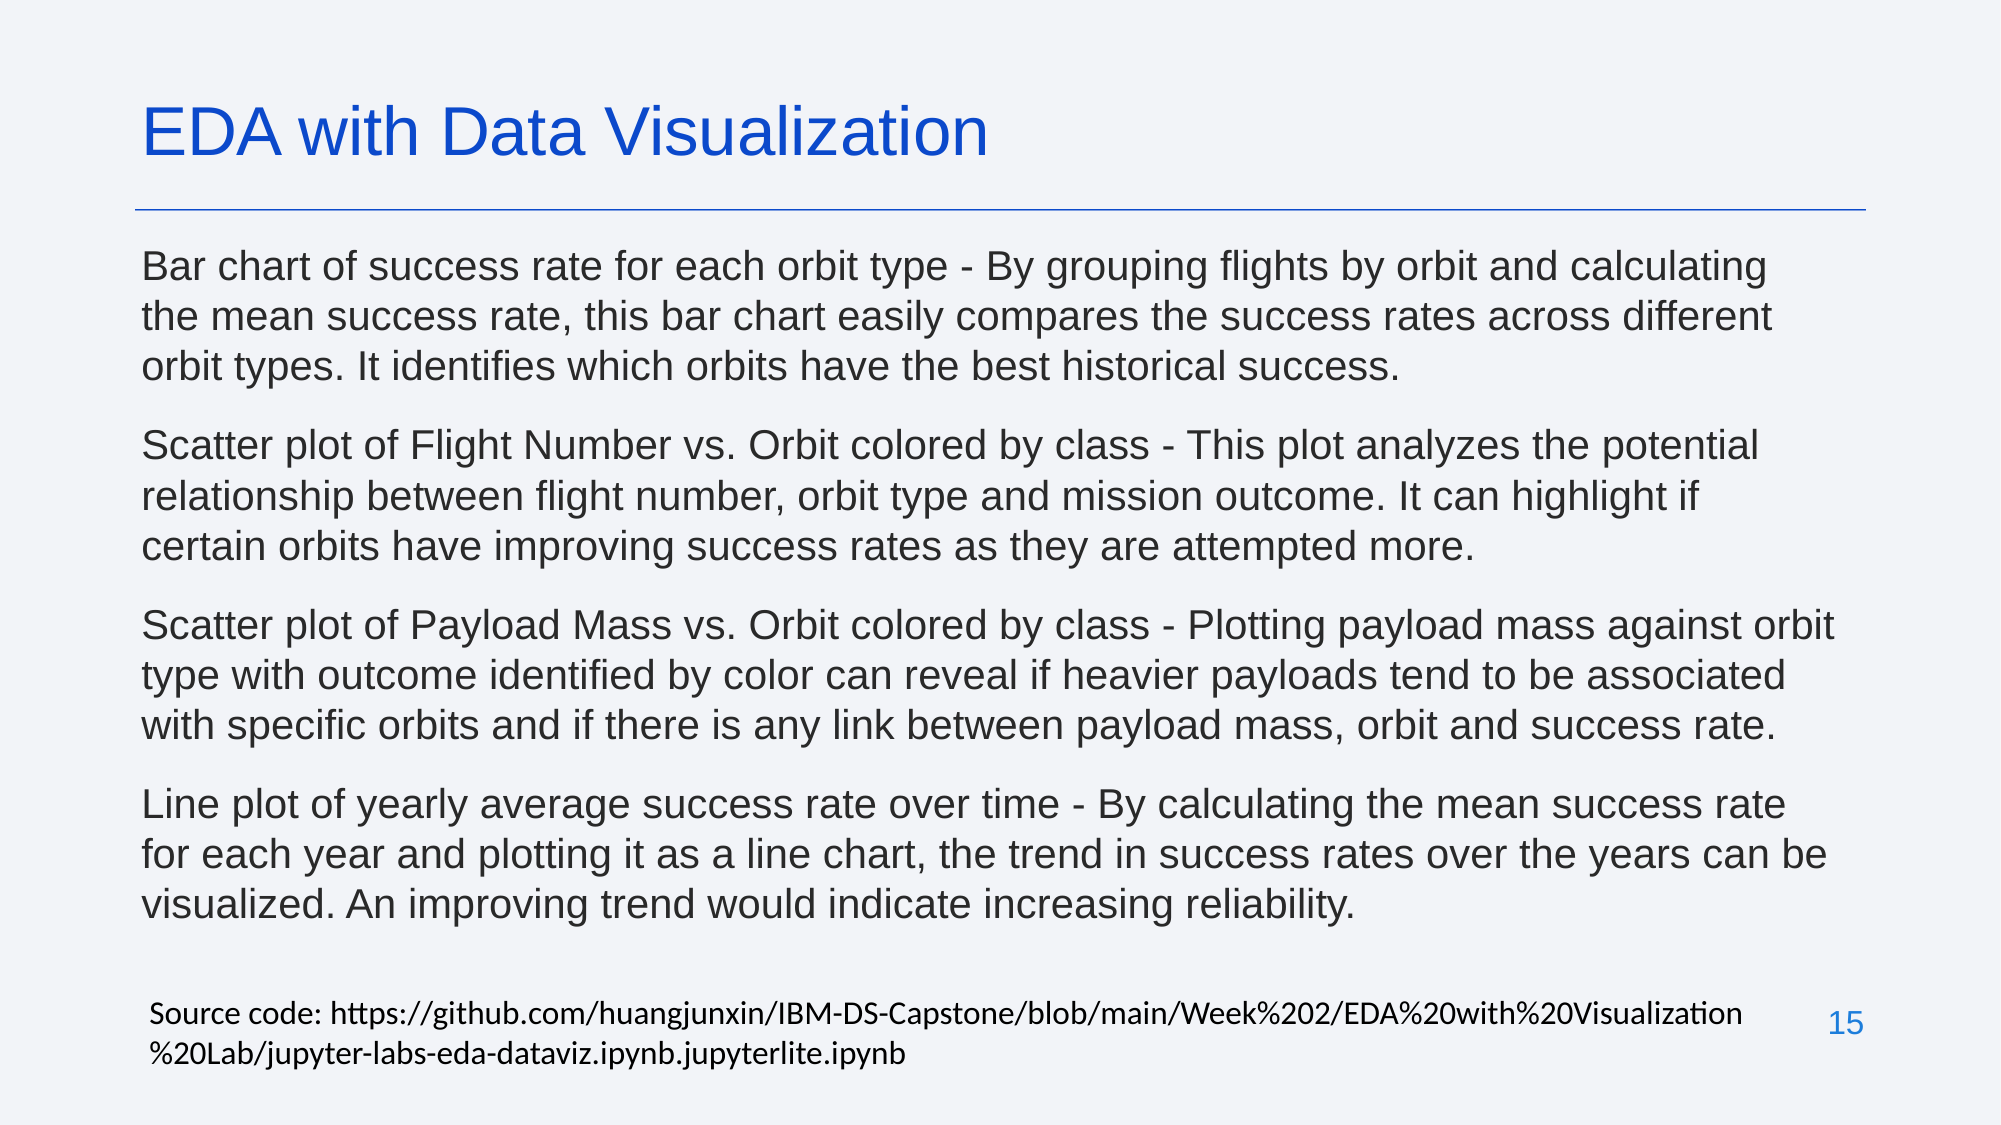

EDA with Data Visualization
Bar chart of success rate for each orbit type - By grouping flights by orbit and calculating the mean success rate, this bar chart easily compares the success rates across different orbit types. It identifies which orbits have the best historical success.
Scatter plot of Flight Number vs. Orbit colored by class - This plot analyzes the potential relationship between flight number, orbit type and mission outcome. It can highlight if certain orbits have improving success rates as they are attempted more.
Scatter plot of Payload Mass vs. Orbit colored by class - Plotting payload mass against orbit type with outcome identified by color can reveal if heavier payloads tend to be associated with specific orbits and if there is any link between payload mass, orbit and success rate.
Line plot of yearly average success rate over time - By calculating the mean success rate for each year and plotting it as a line chart, the trend in success rates over the years can be visualized. An improving trend would indicate increasing reliability.
Source code: https://github.com/huangjunxin/IBM-DS-Capstone/blob/main/Week%202/EDA%20with%20Visualization%20Lab/jupyter-labs-eda-dataviz.ipynb.jupyterlite.ipynb
15